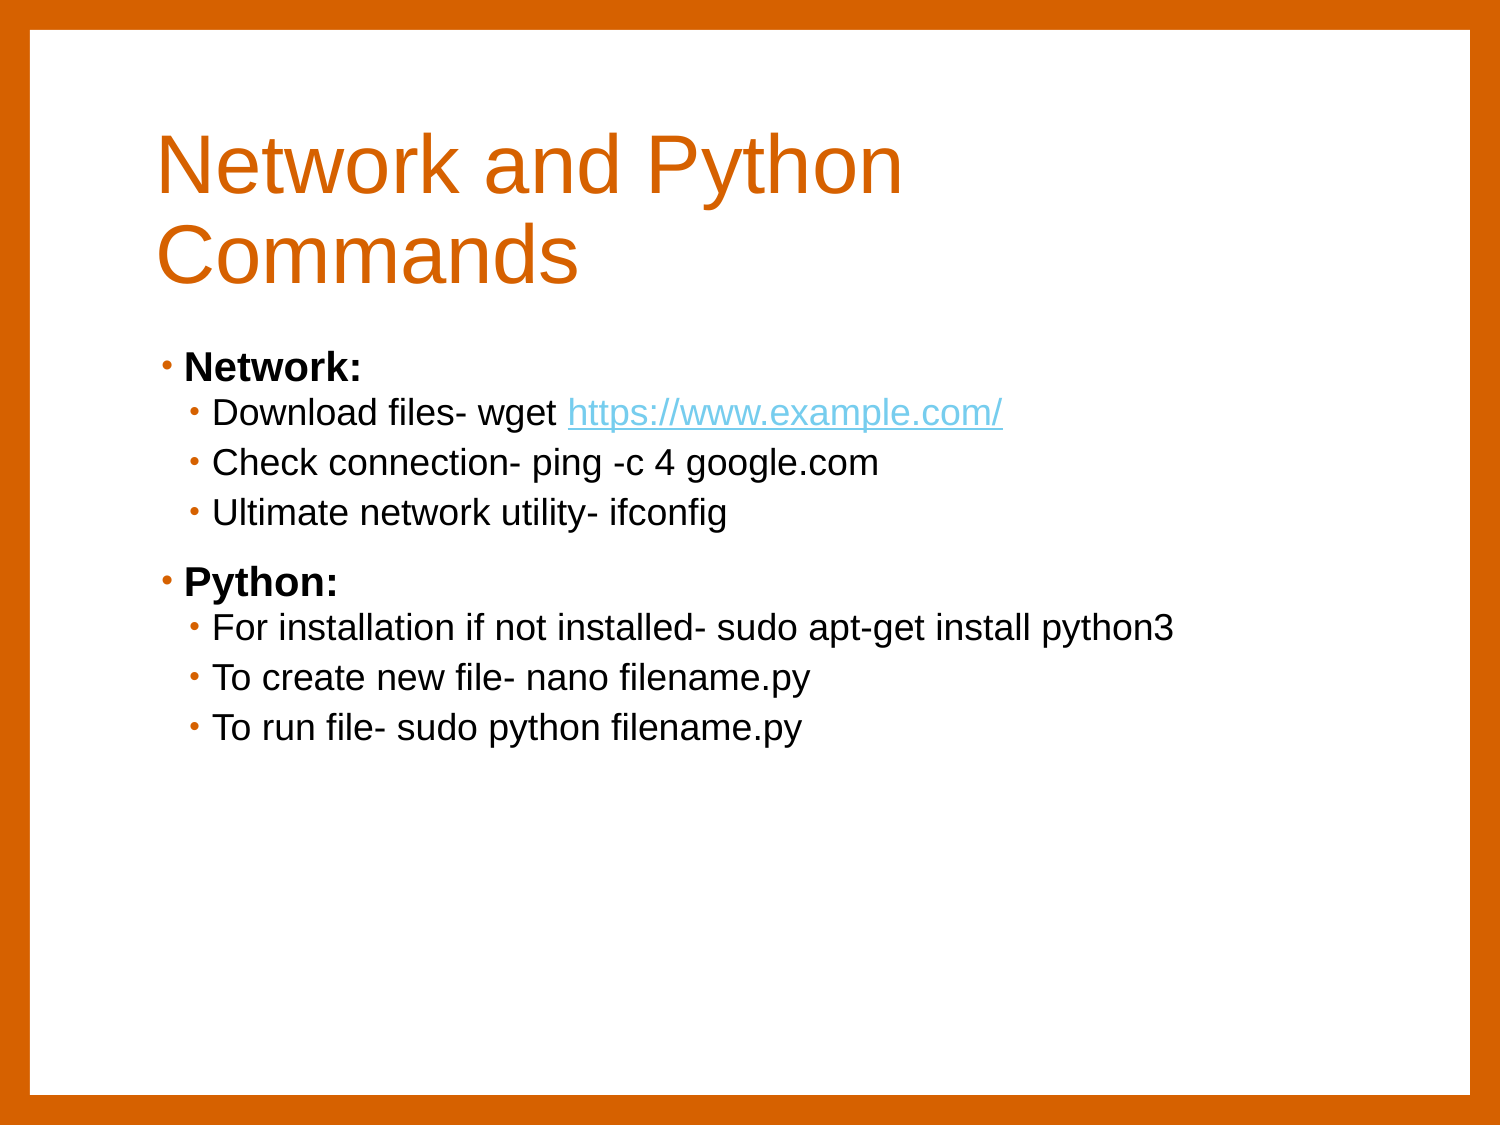

# Network and Python Commands
Network:
Download files- wget https://www.example.com/
Check connection- ping -c 4 google.com
Ultimate network utility- ifconfig
Python:
For installation if not installed- sudo apt-get install python3
To create new file- nano filename.py
To run file- sudo python filename.py